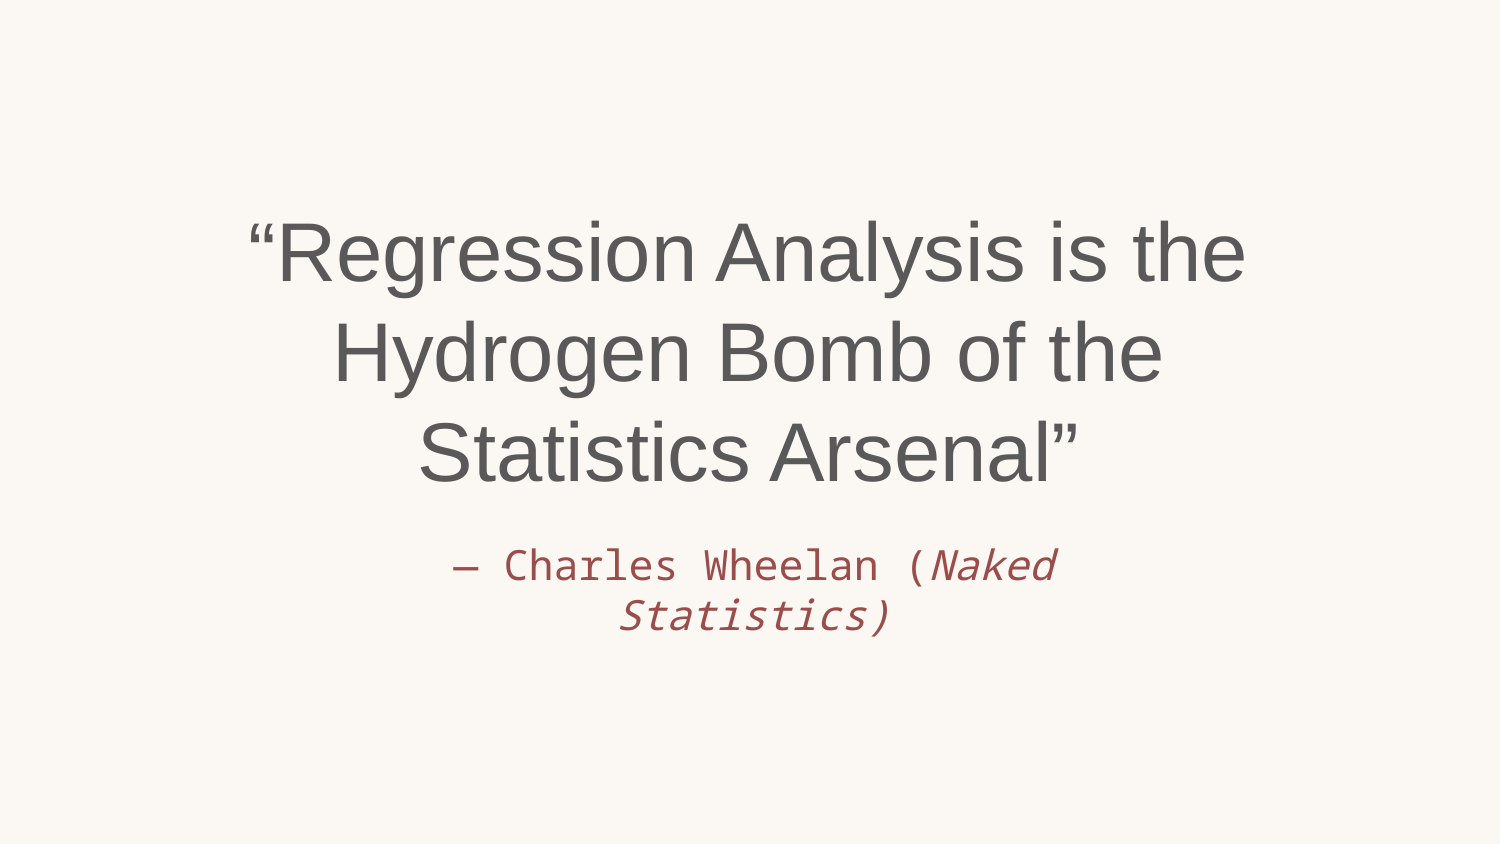

“Regression Analysis is the Hydrogen Bomb of the Statistics Arsenal”
— Charles Wheelan (Naked Statistics)